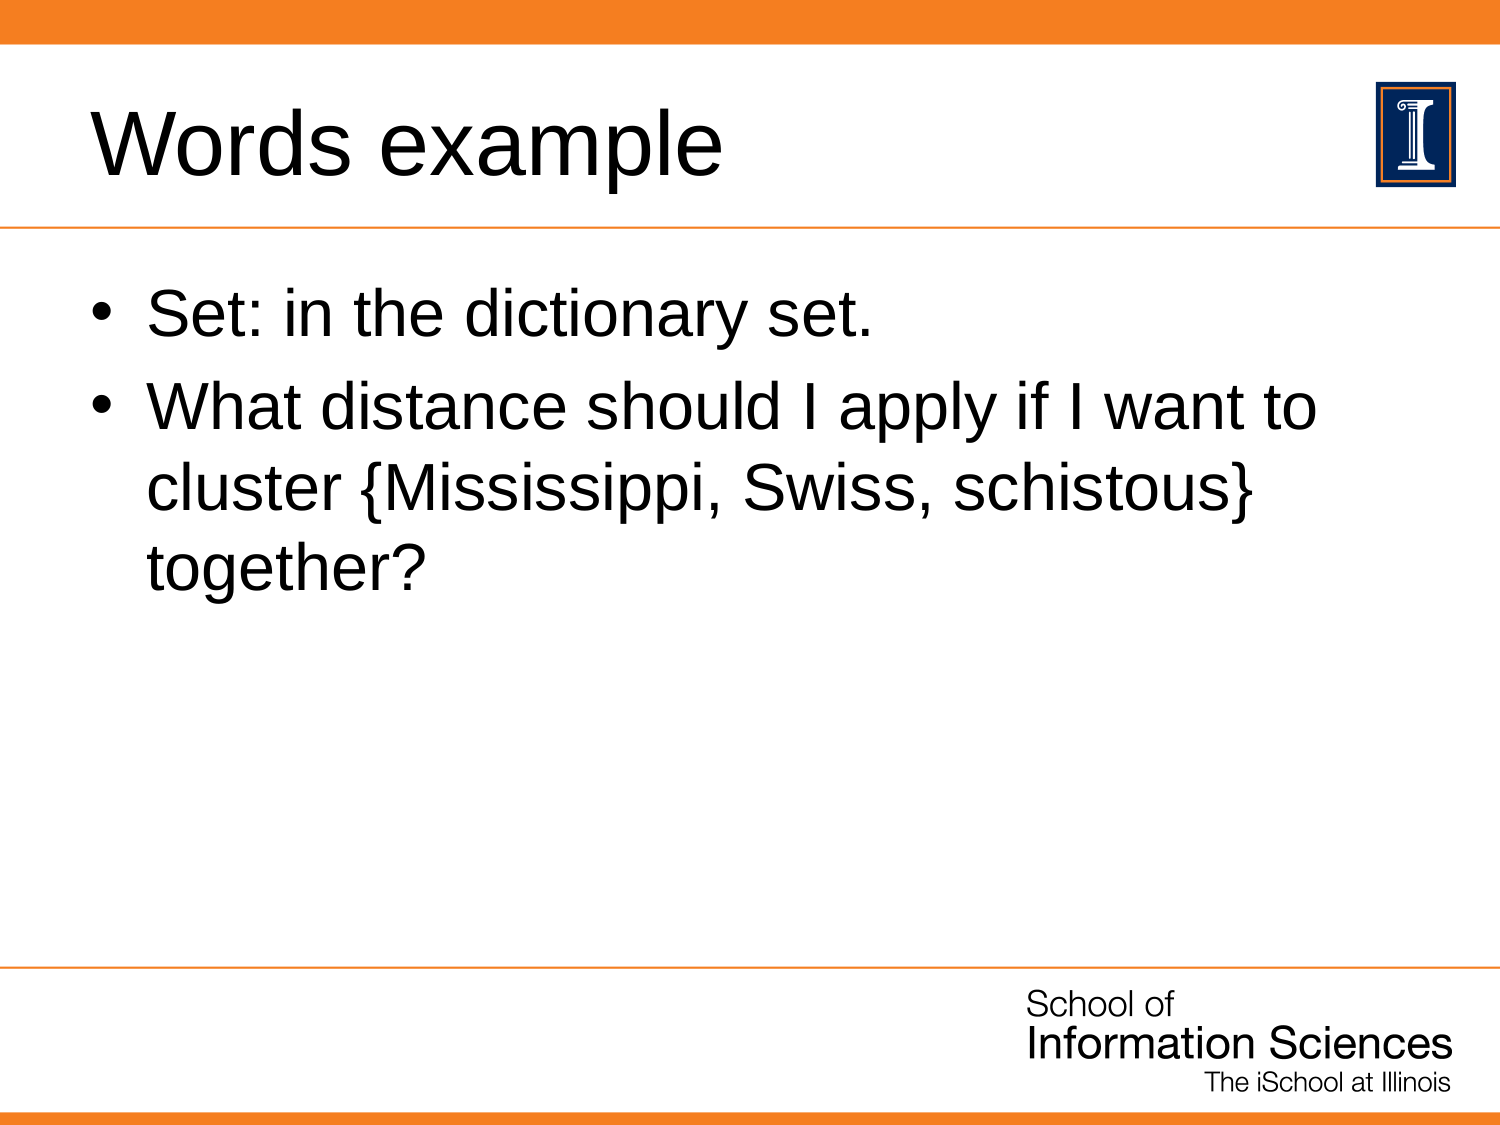

# Words example
Set: in the dictionary set.
What distance should I apply if I want to cluster {Mississippi, Swiss, schistous} together?